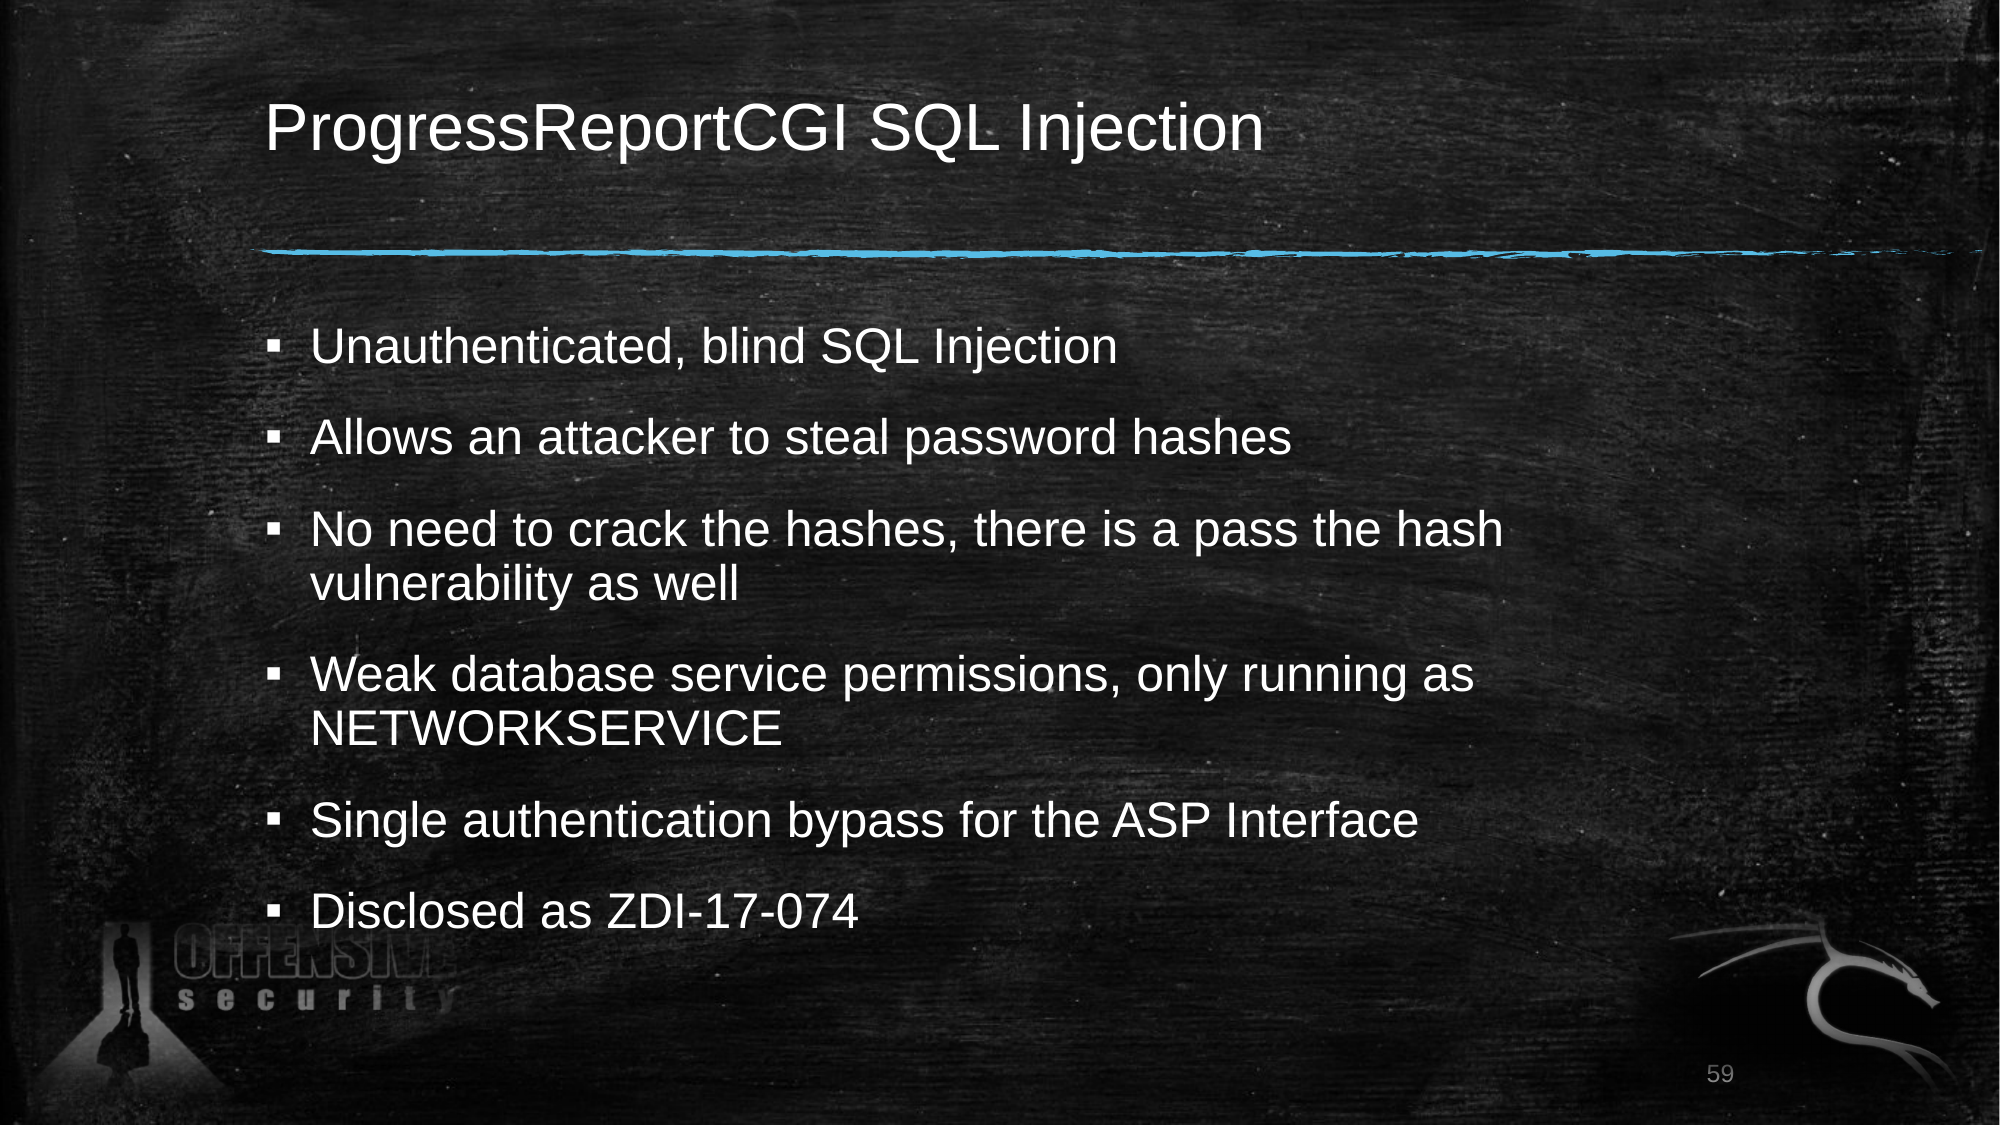

# ProgressReportCGI SQL Injection
Unauthenticated, blind SQL Injection
Allows an attacker to steal password hashes
No need to crack the hashes, there is a pass the hash vulnerability as well
Weak database service permissions, only running as NETWORKSERVICE
Single authentication bypass for the ASP Interface
Disclosed as ZDI-17-074

59